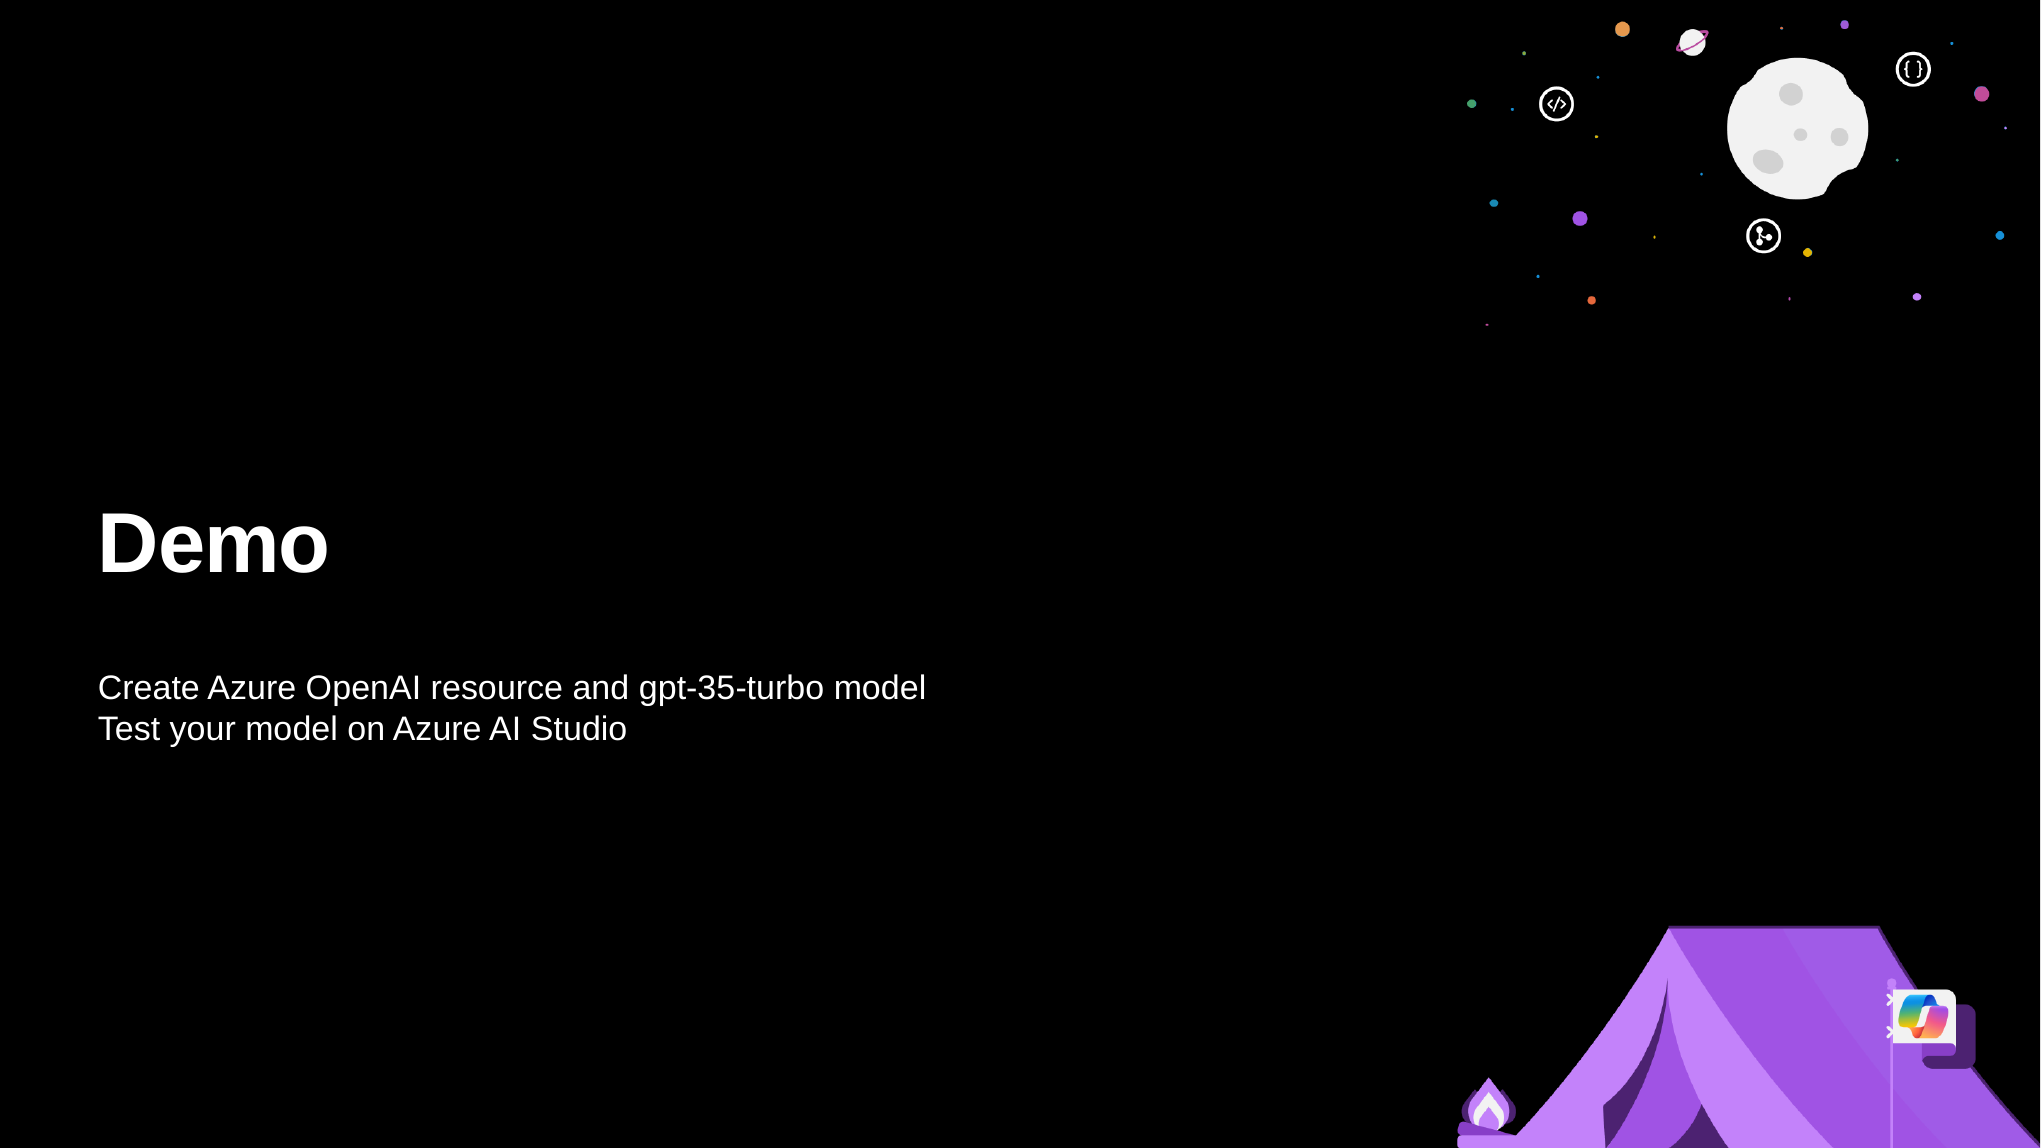

# Demo
Create Azure OpenAI resource and gpt-35-turbo model
Test your model on Azure AI Studio